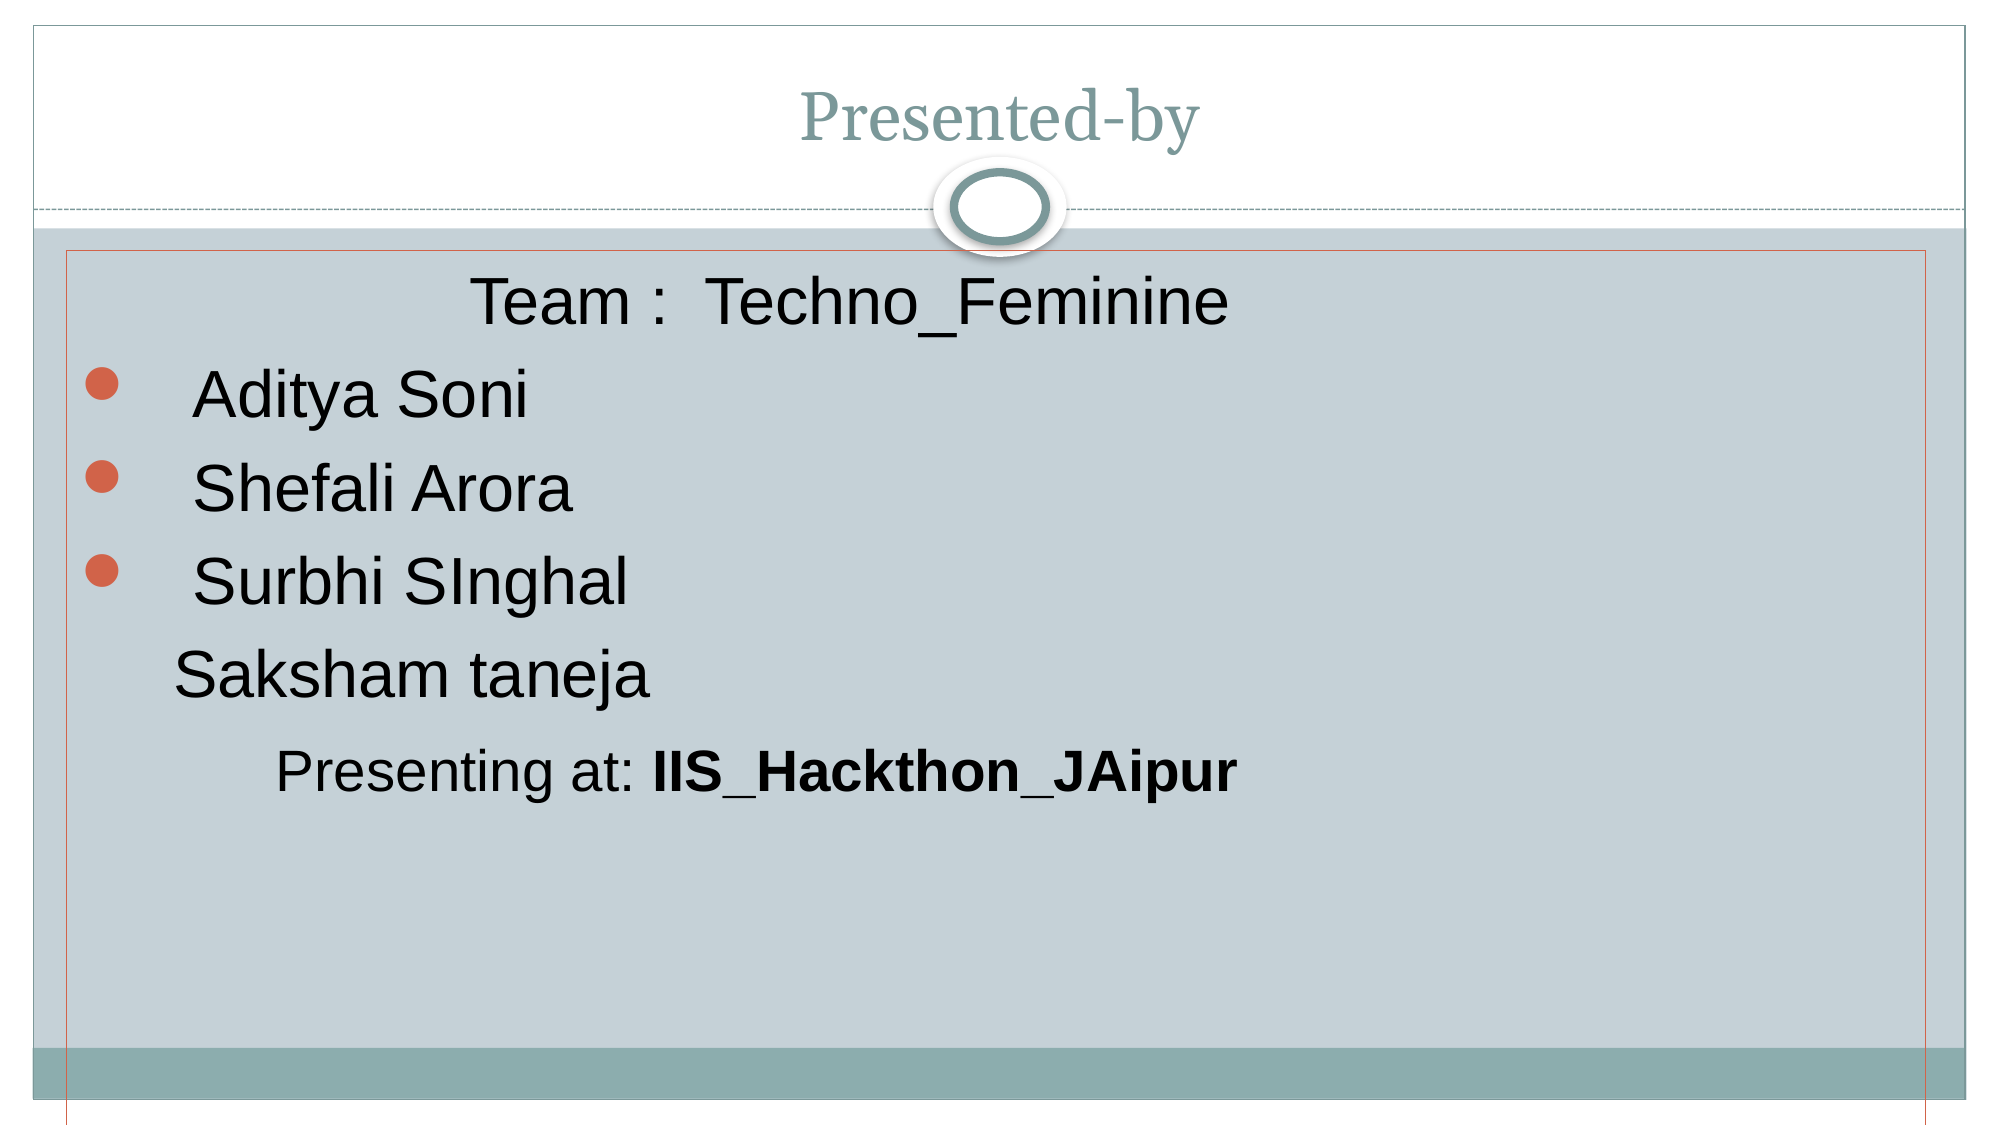

# Presented-by
                     Team :  Techno_Feminine
   Aditya Soni
   Shefali Arora
   Surbhi SInghal
     Saksham taneja
		Presenting at: IIS_Hackthon_JAipur